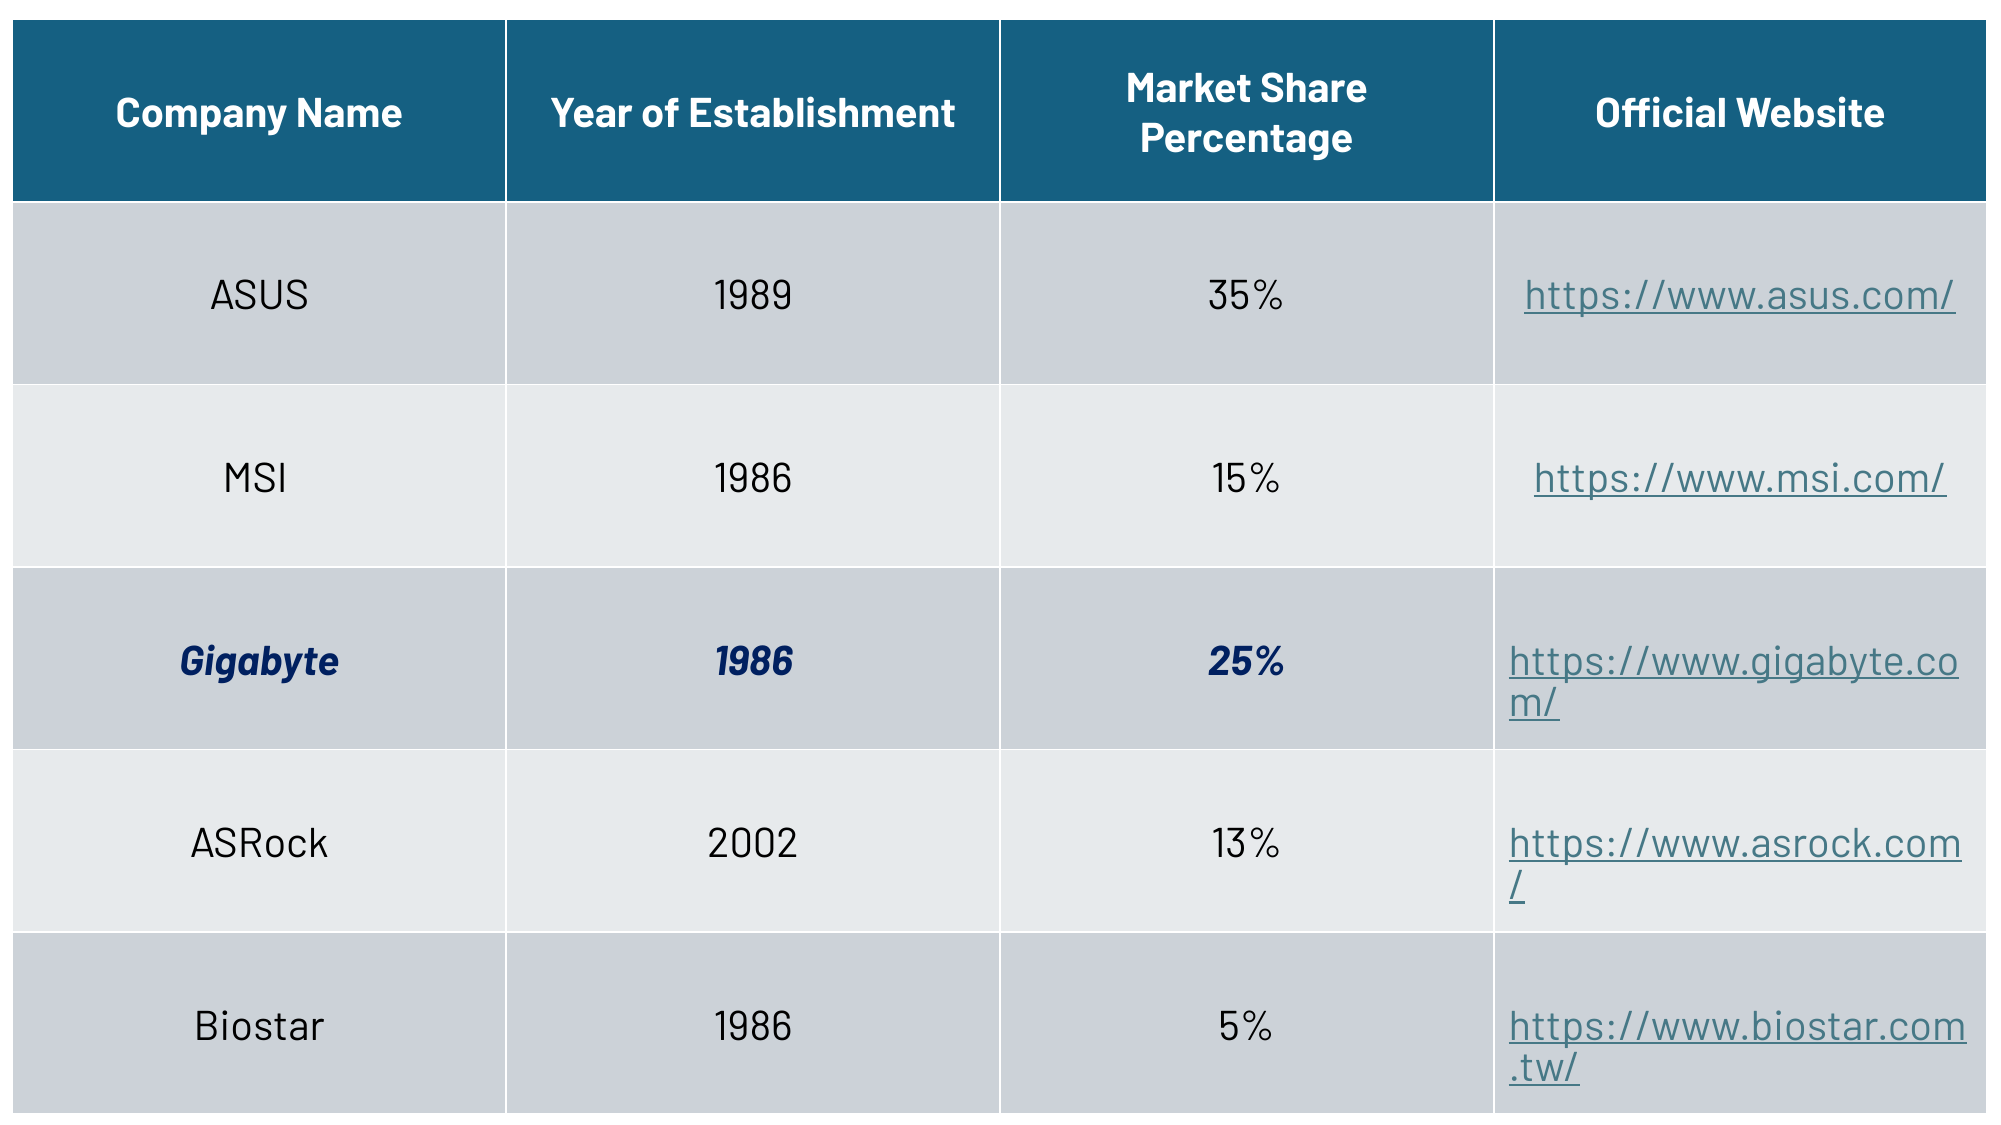

| Company Name | Year of Establishment | Market Share Percentage | Official Website |
| --- | --- | --- | --- |
| ASUS | 1989 | 35% | https://www.asus.com/ |
| MSI | 1986 | 15% | https://www.msi.com/ |
| Gigabyte | 1986 | 25% | https://www.gigabyte.com/ |
| ASRock | 2002 | 13% | https://www.asrock.com/ |
| Biostar | 1986 | 5% | https://www.biostar.com.tw/ |